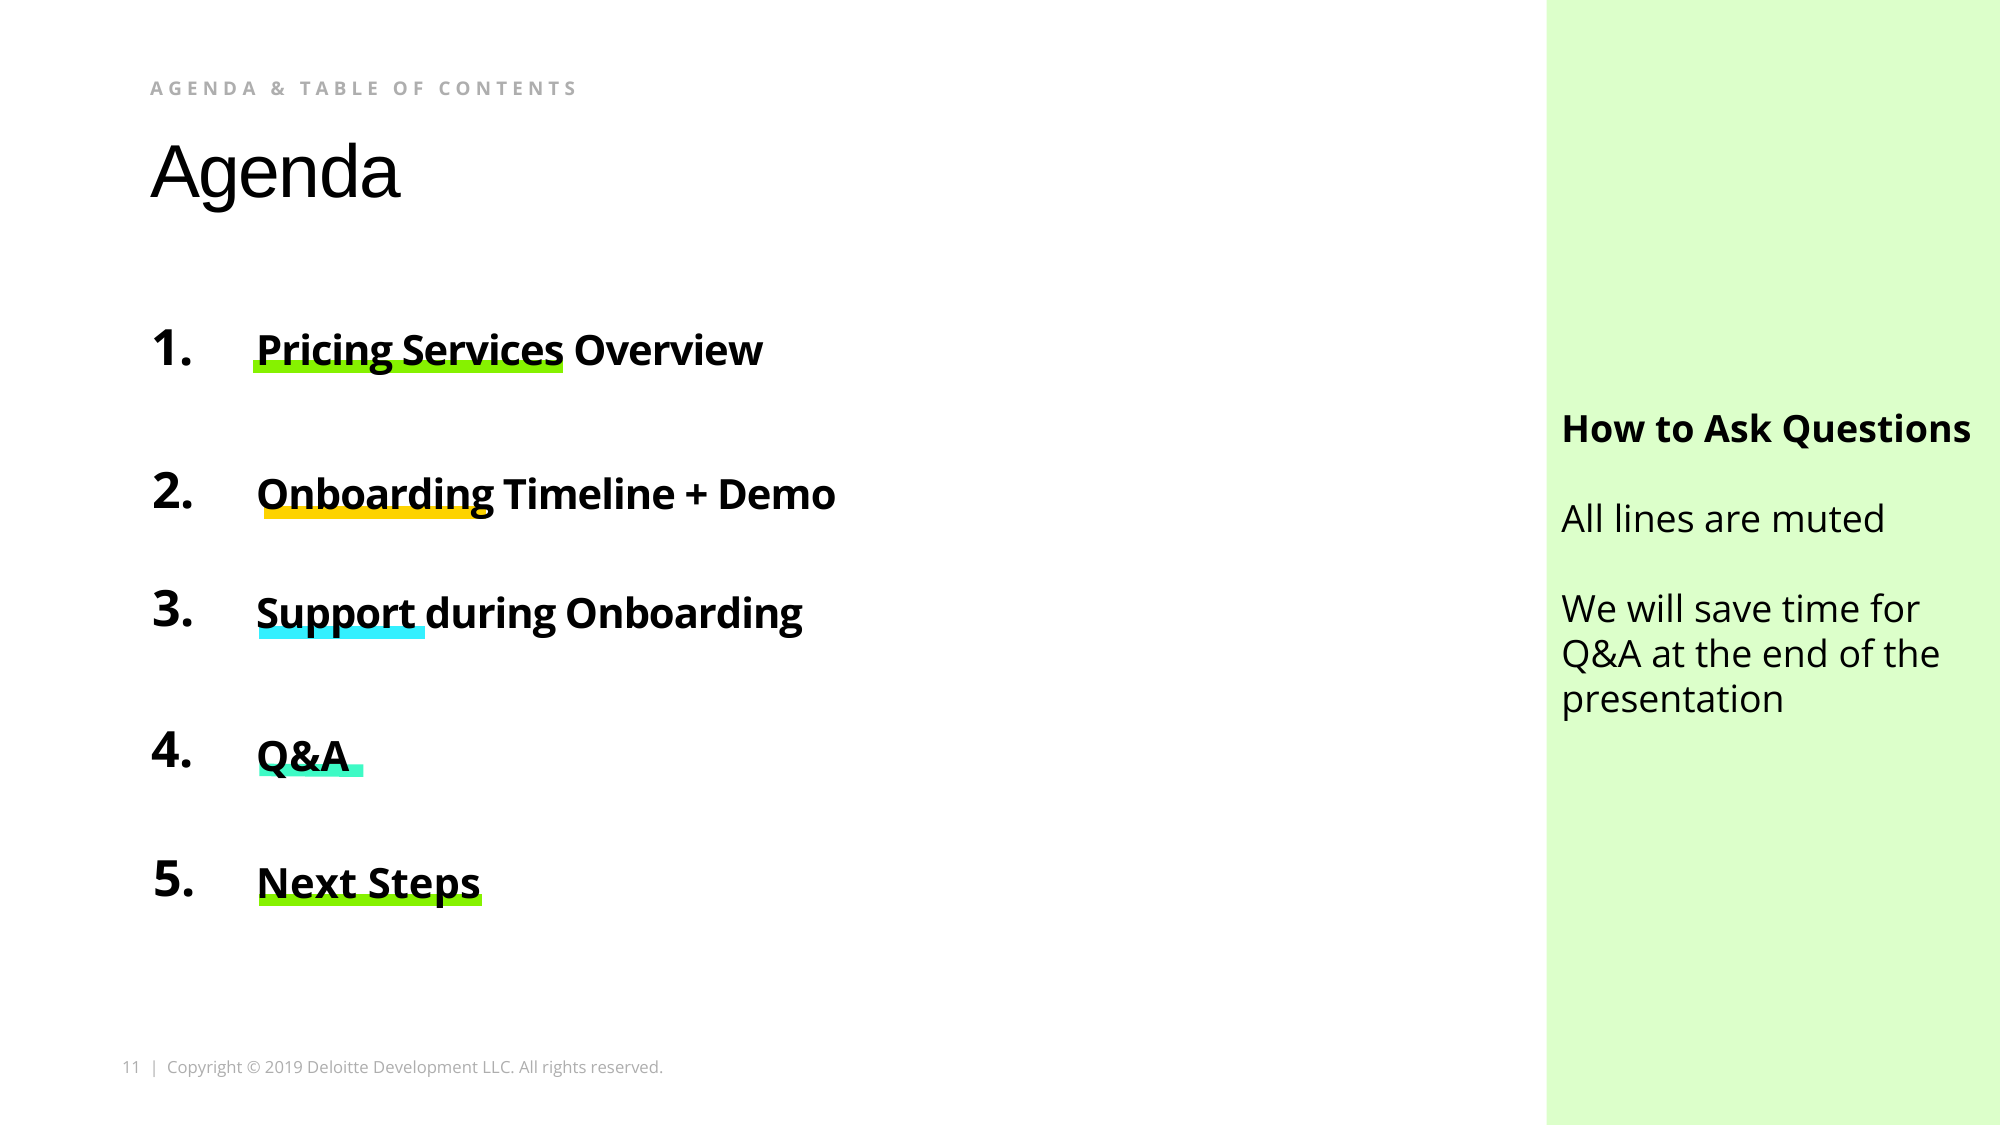

How to Ask Questions

All lines are muted

We will save time for Q&A at the end of the presentation
Agenda & Table of Contents

# Agenda
1.
Pricing Services Overview

2.
Onboarding Timeline + Demo
3.
Support during Onboarding
4.
Q&A
5.
Next Steps